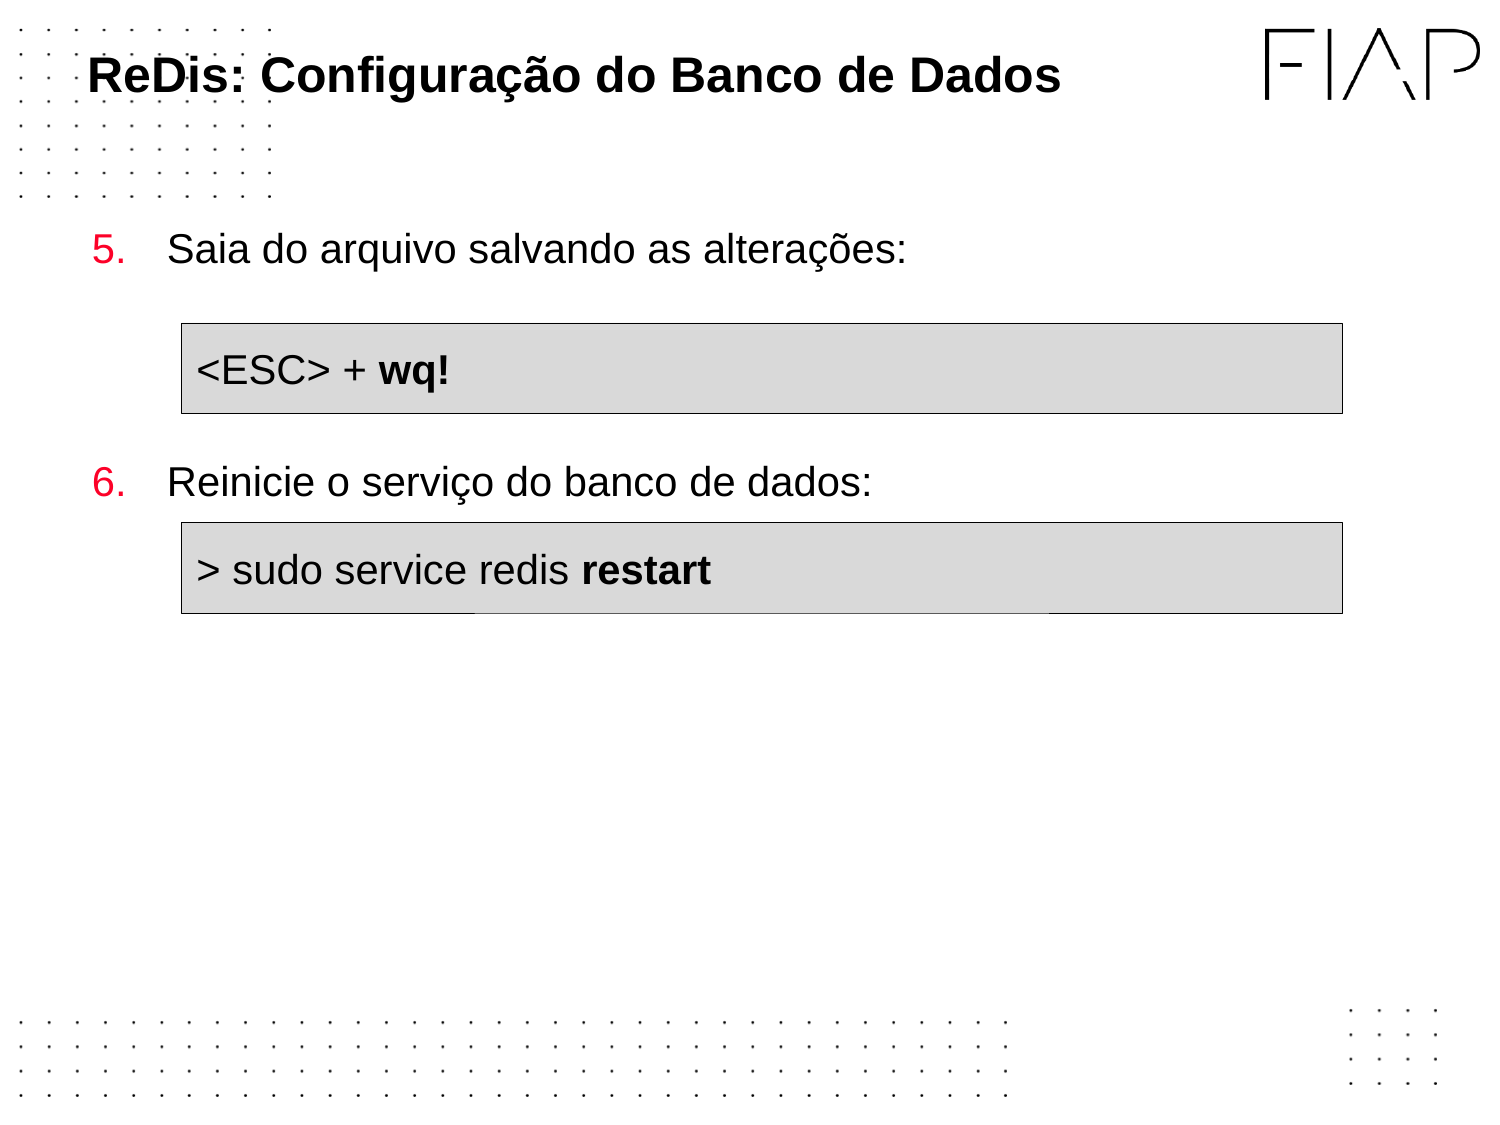

# ReDis: Configuração do Banco de Dados
Saia do arquivo salvando as alterações:

Reinicie o serviço do banco de dados:
<ESC> + wq!
> sudo service redis restart